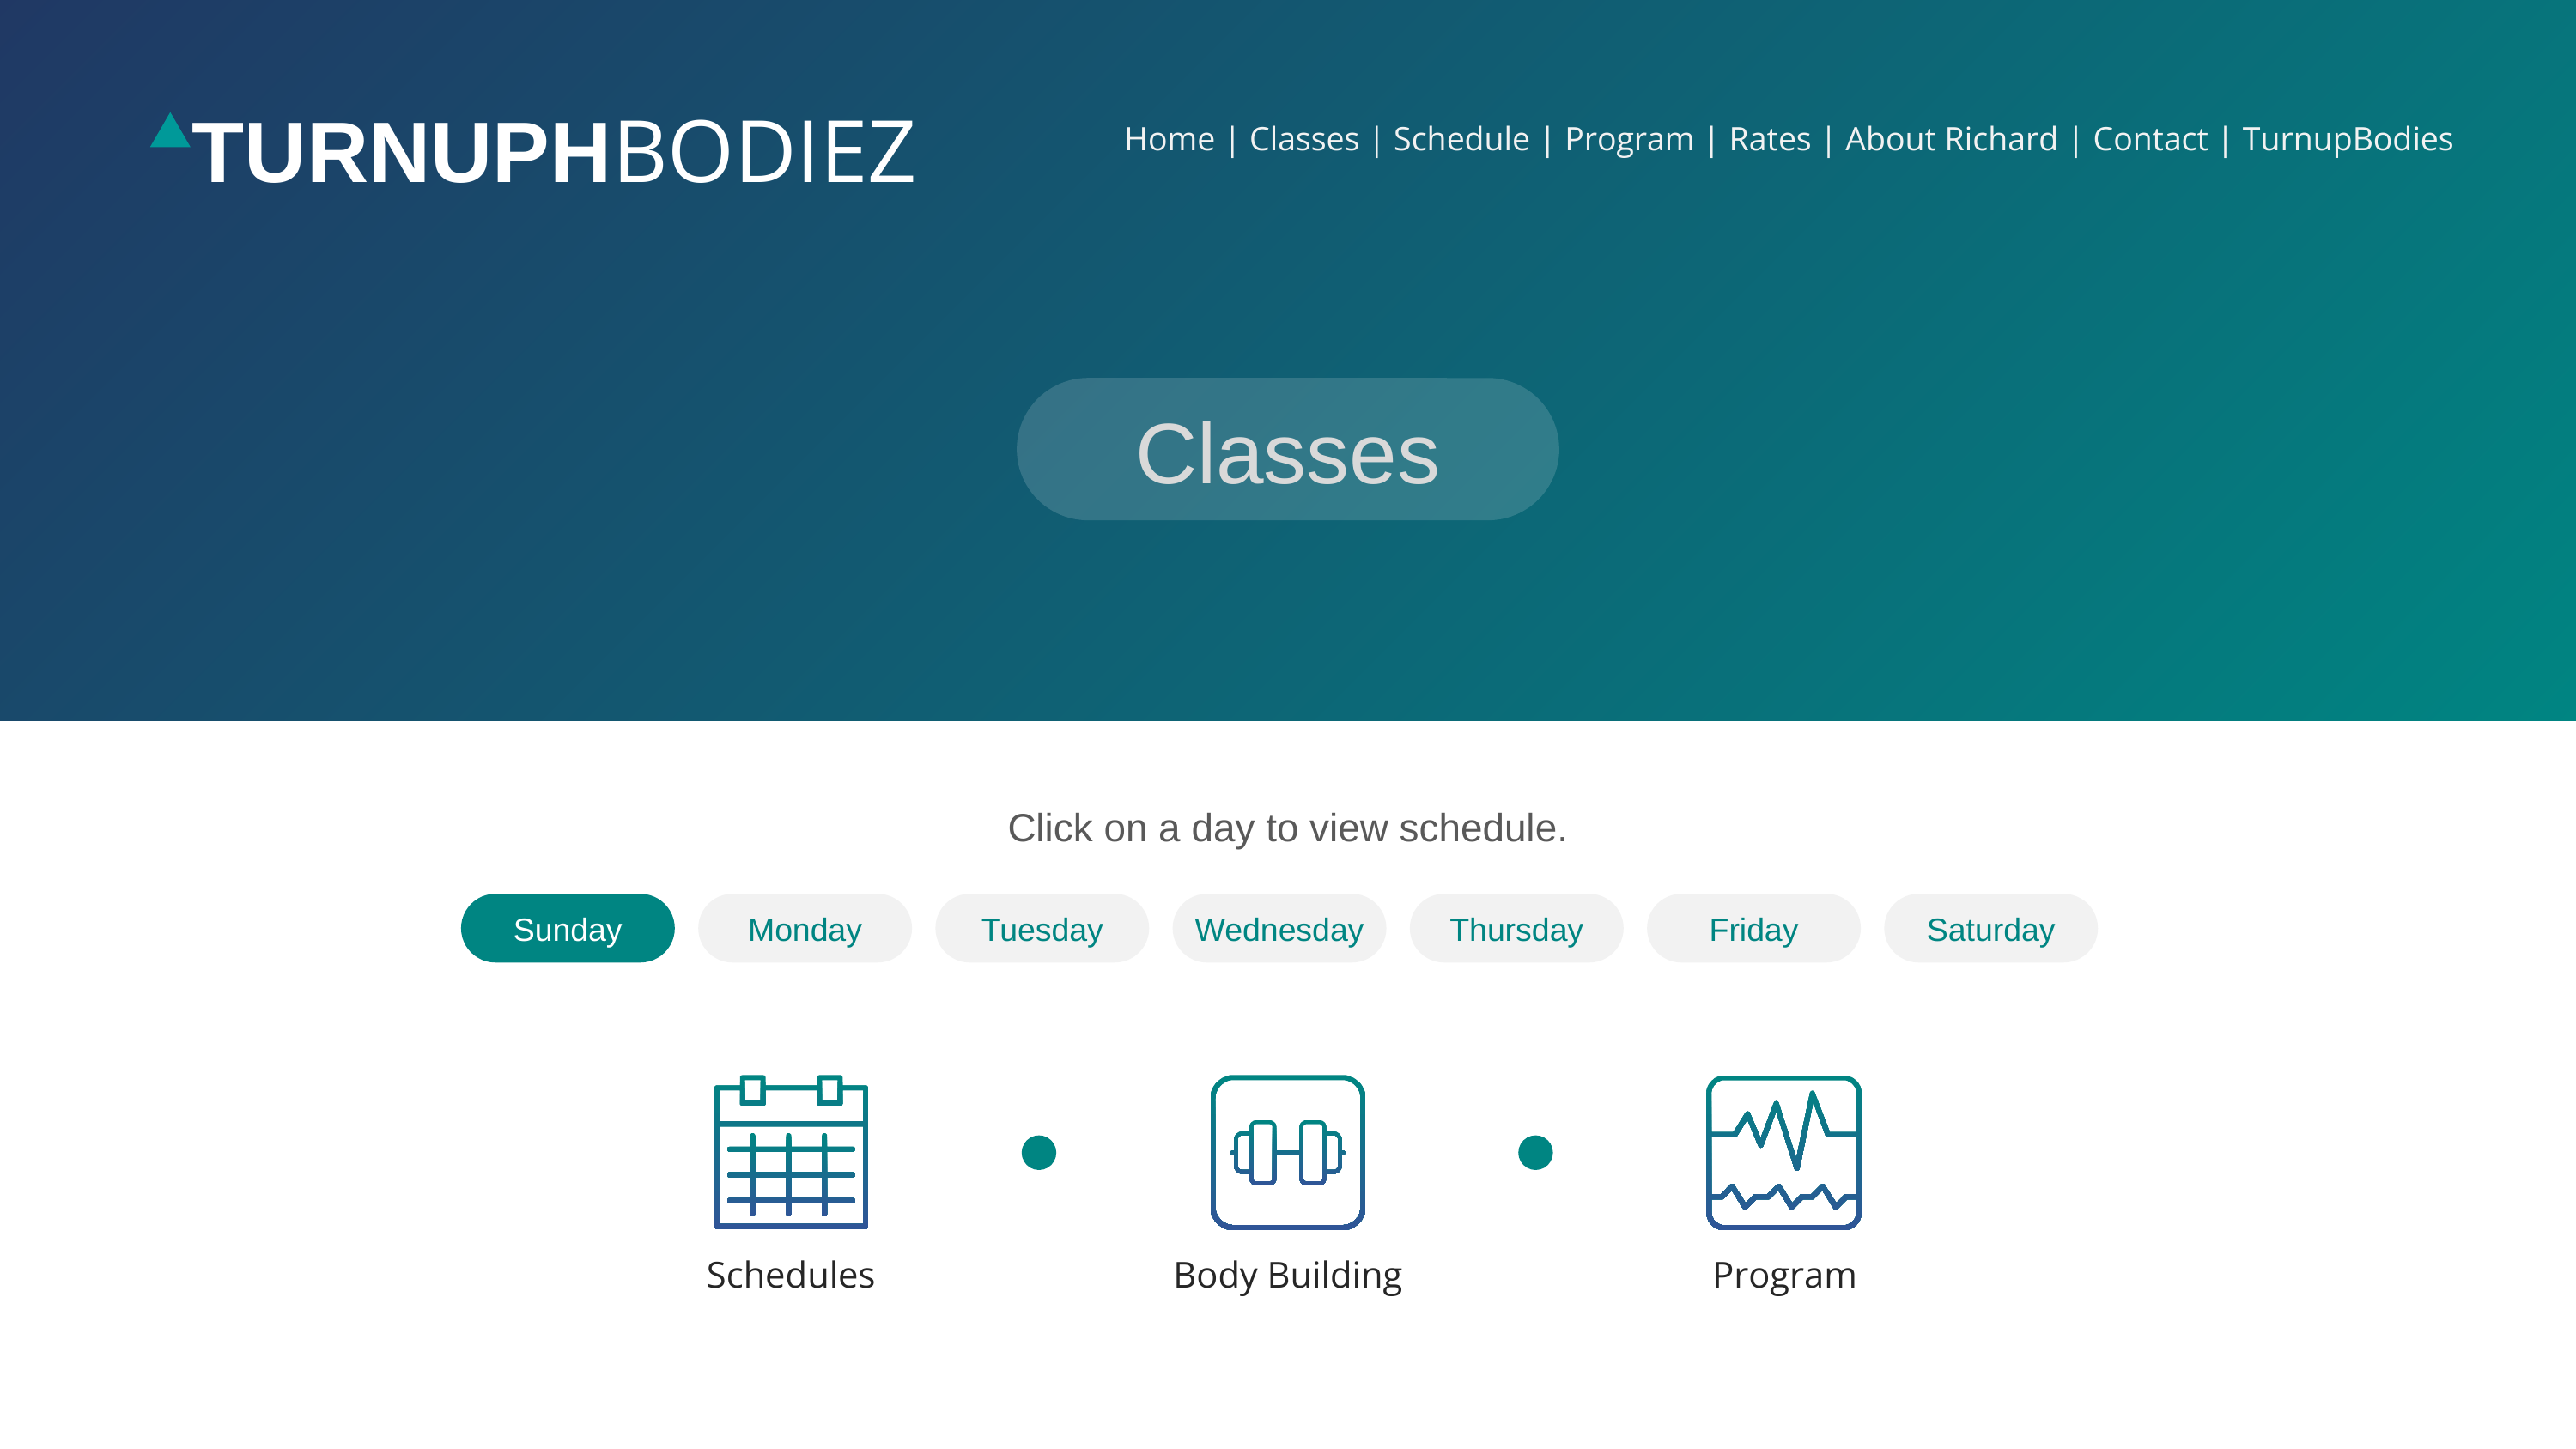

TURNUPHBODIEZ

Home | Classes | Schedule | Program | Rates | About Richard | Contact | TurnupBodies

Classes
Click on a day to view schedule.
Sunday
Monday
Tuesday
Wednesday
Thursday
Friday
Saturday

Schedules
Body Building
Program